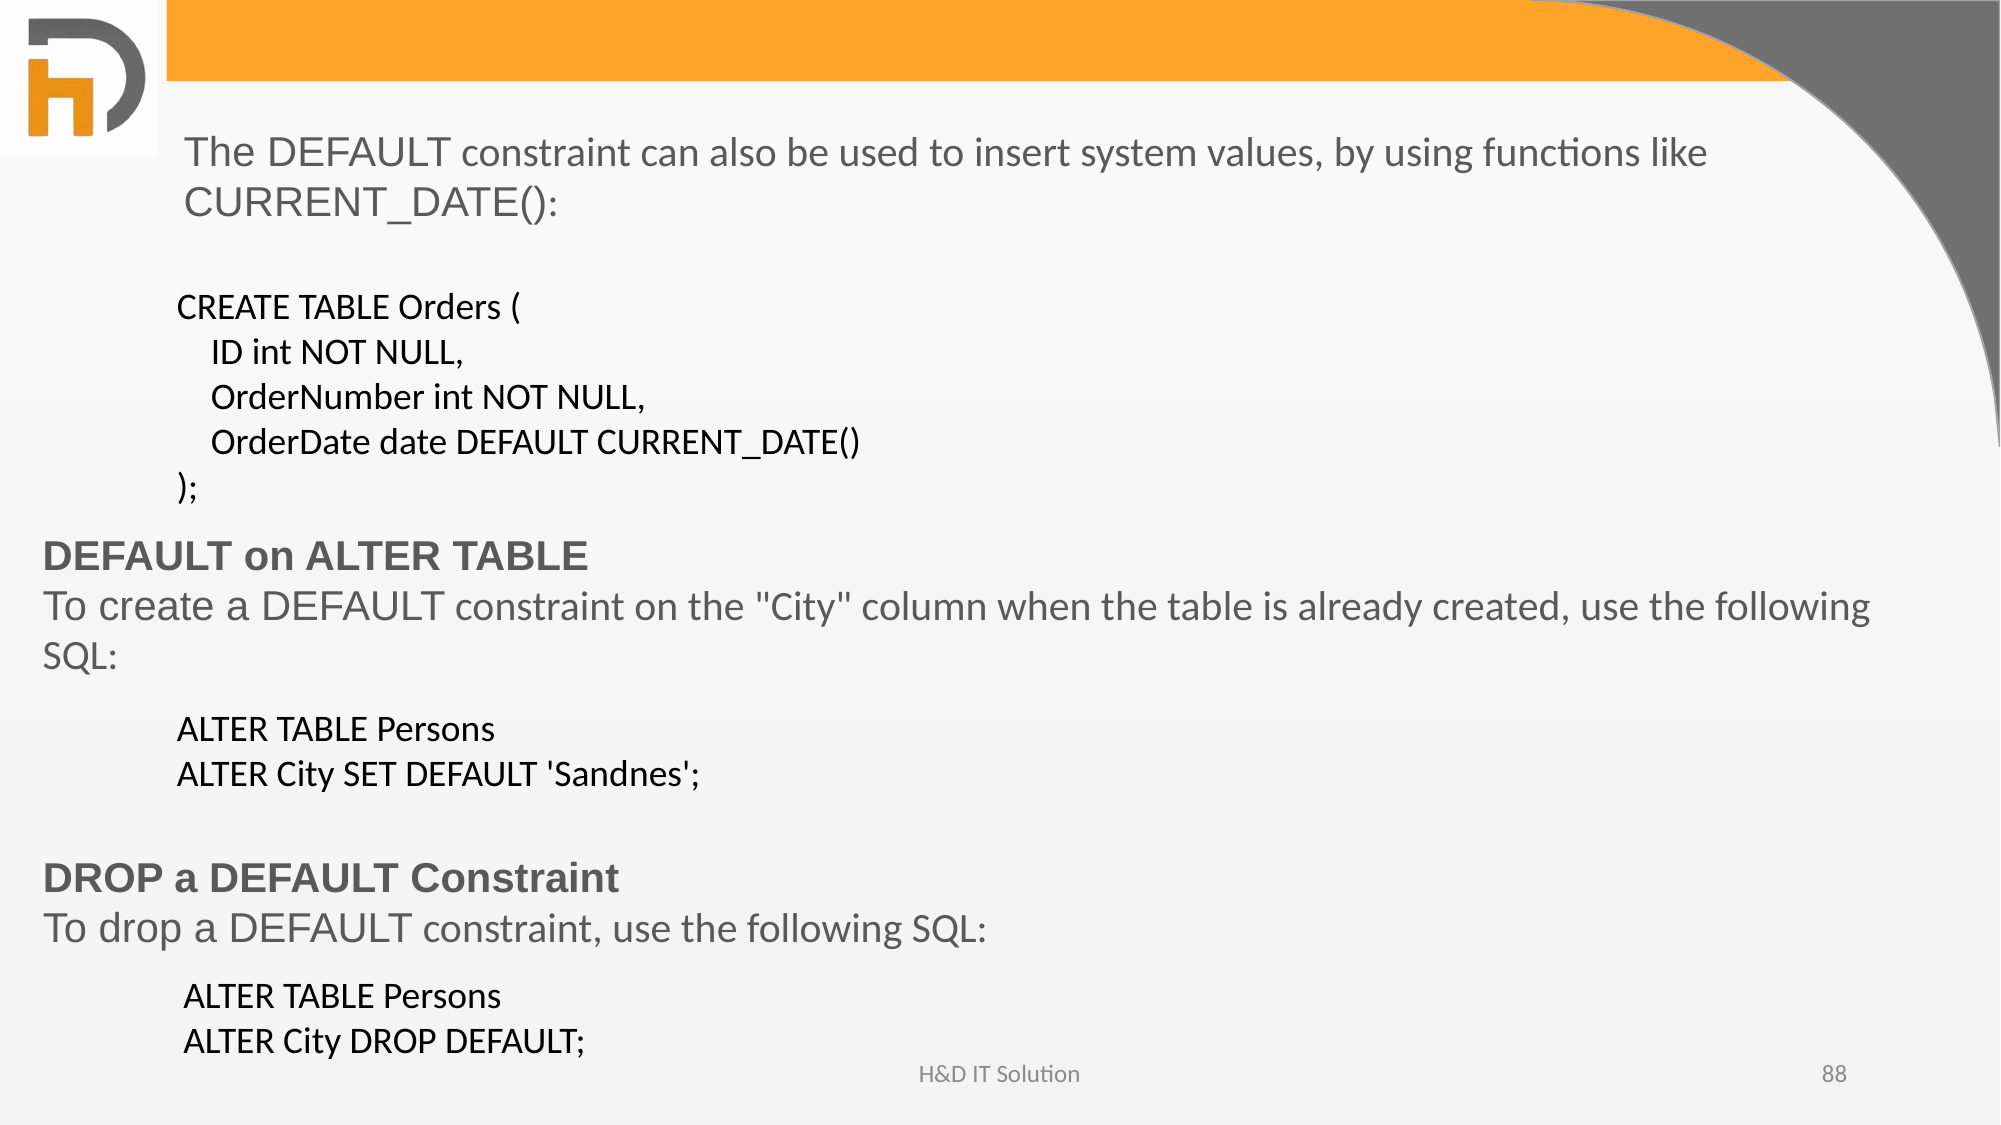

The DEFAULT constraint can also be used to insert system values, by using functions like CURRENT_DATE():
CREATE TABLE Orders (
    ID int NOT NULL,
    OrderNumber int NOT NULL,
    OrderDate date DEFAULT CURRENT_DATE()
);

DEFAULT on ALTER TABLE
To create a DEFAULT constraint on the "City" column when the table is already created, use the following SQL:
ALTER TABLE Persons
ALTER City SET DEFAULT 'Sandnes';
DROP a DEFAULT Constraint
To drop a DEFAULT constraint, use the following SQL:
ALTER TABLE Persons
ALTER City DROP DEFAULT;
H&D IT Solution
88